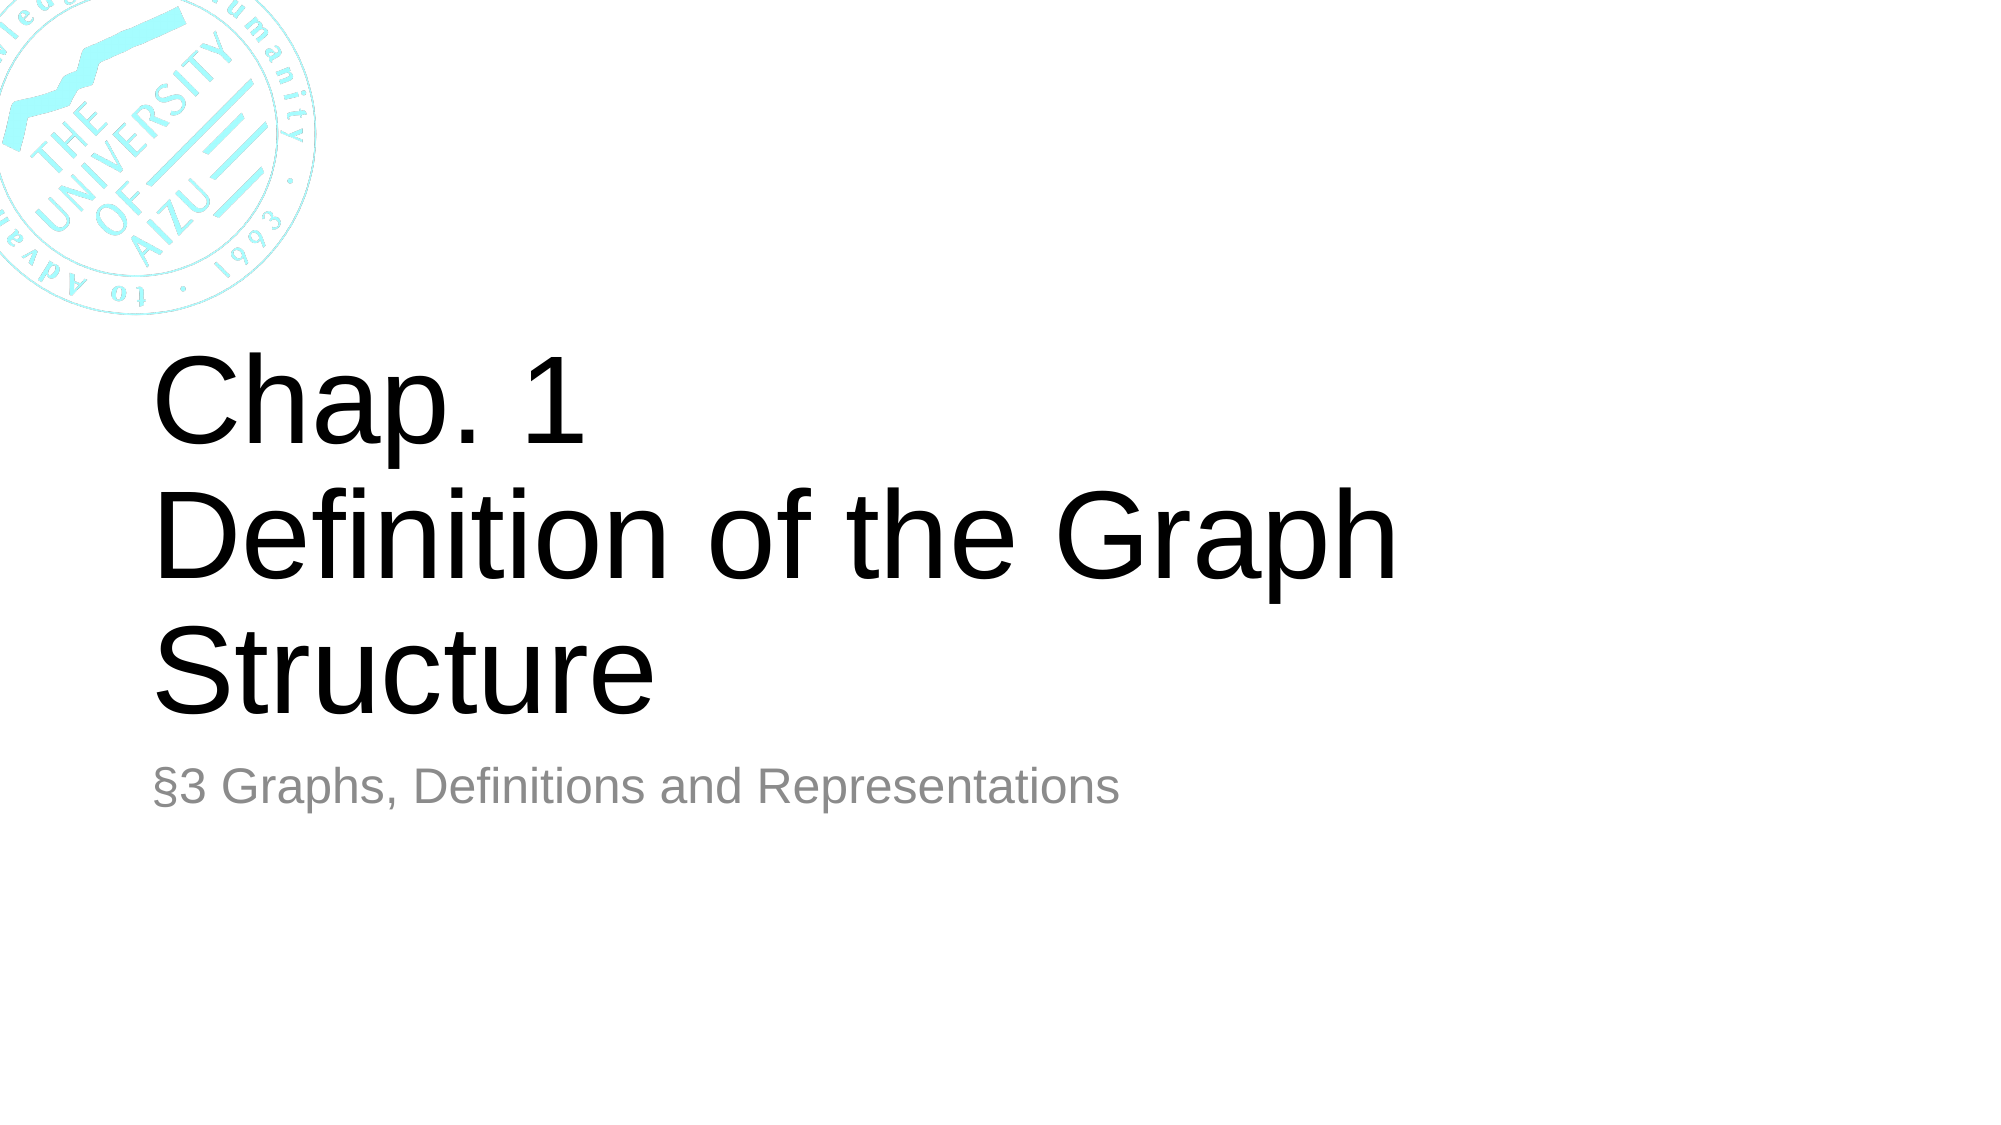

# Chap. 1 Definition of the Graph Structure
§3 Graphs, Definitions and Representations